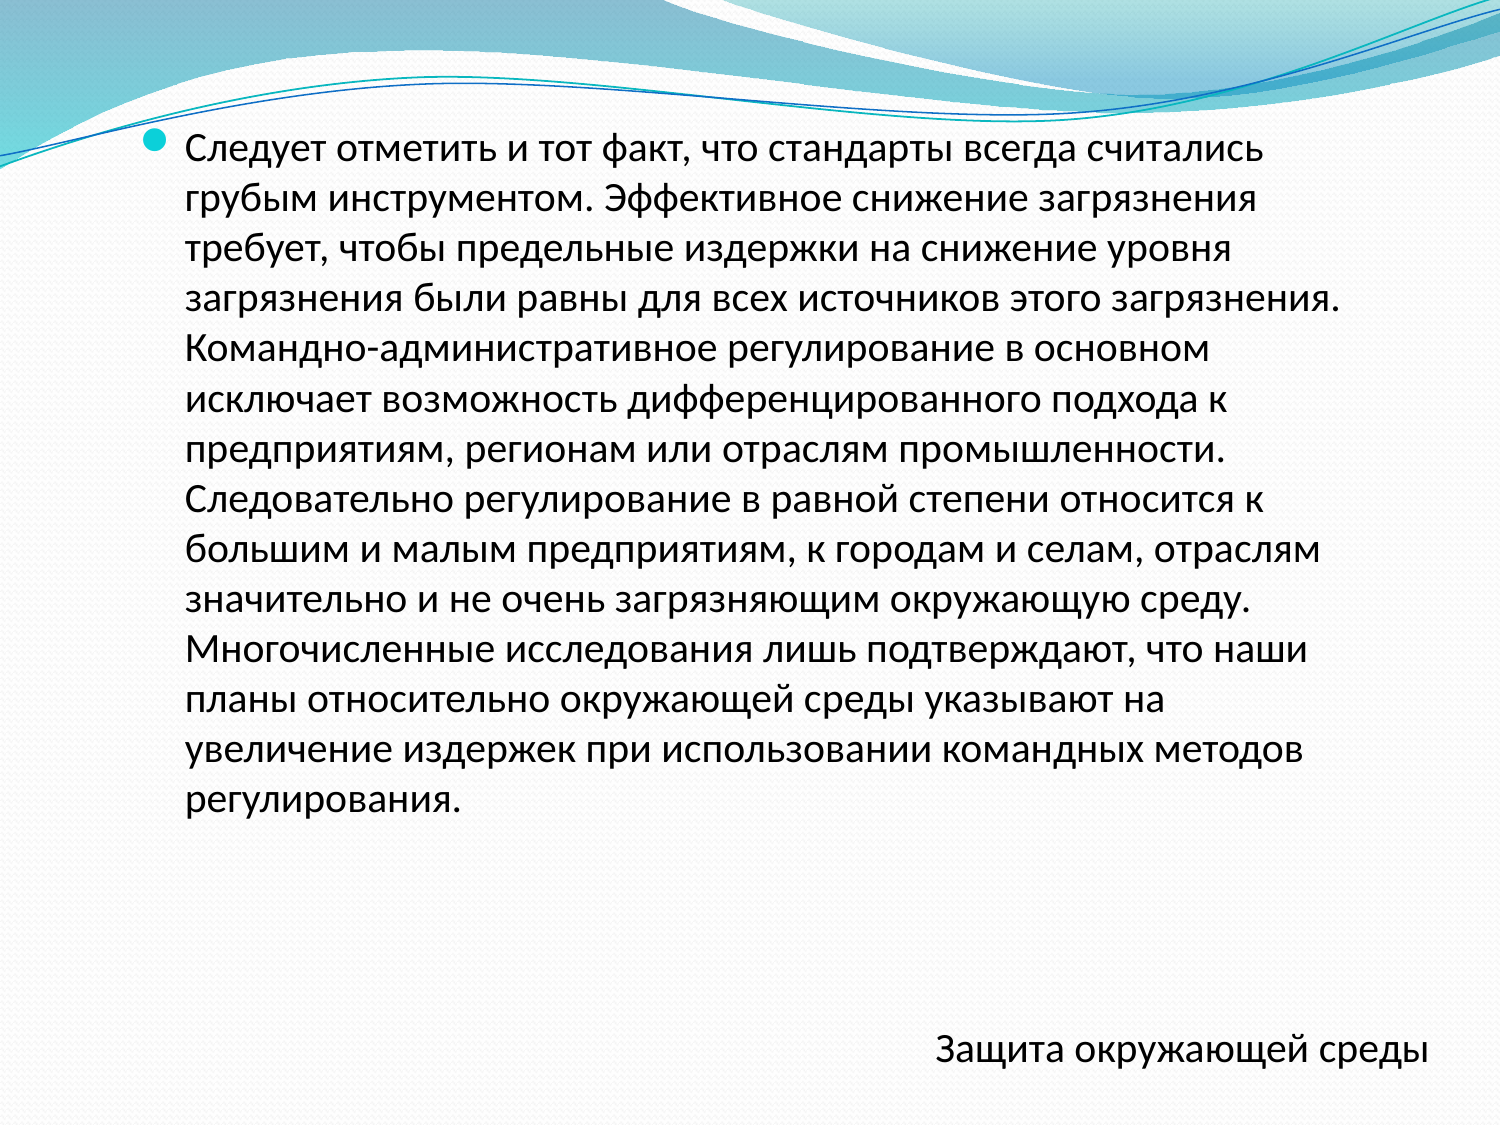

Следует отметить и тот факт, что стандарты всегда считались грубым инструментом. Эффективное снижение загрязнения требует, чтобы предельные издержки на снижение уровня загрязнения были равны для всех источников этого загрязнения. Командно-административное регулирование в основном исключает возможность дифференцированного подхода к предприятиям, регионам или отраслям промышленности. Следовательно регулирование в равной степени относится к большим и малым предприятиям, к городам и селам, отраслям значительно и не очень загрязняющим окружающую среду. Многочисленные исследования лишь подтверждают, что наши планы относительно окружающей среды указывают на увеличение издержек при использовании командных методов регулирования.
Защита окружающей среды